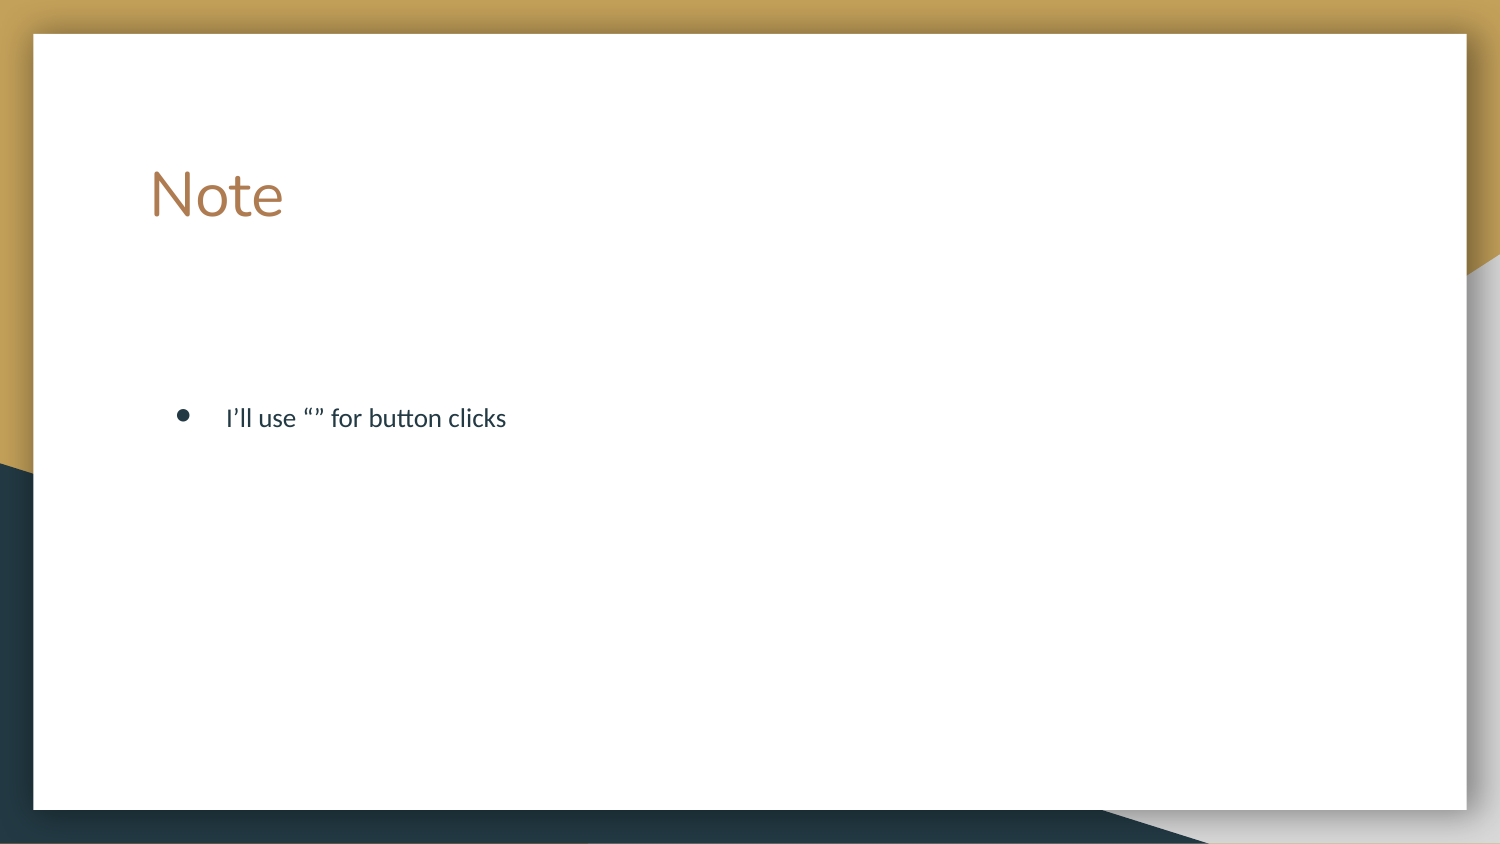

# Note
I’ll use “” for button clicks